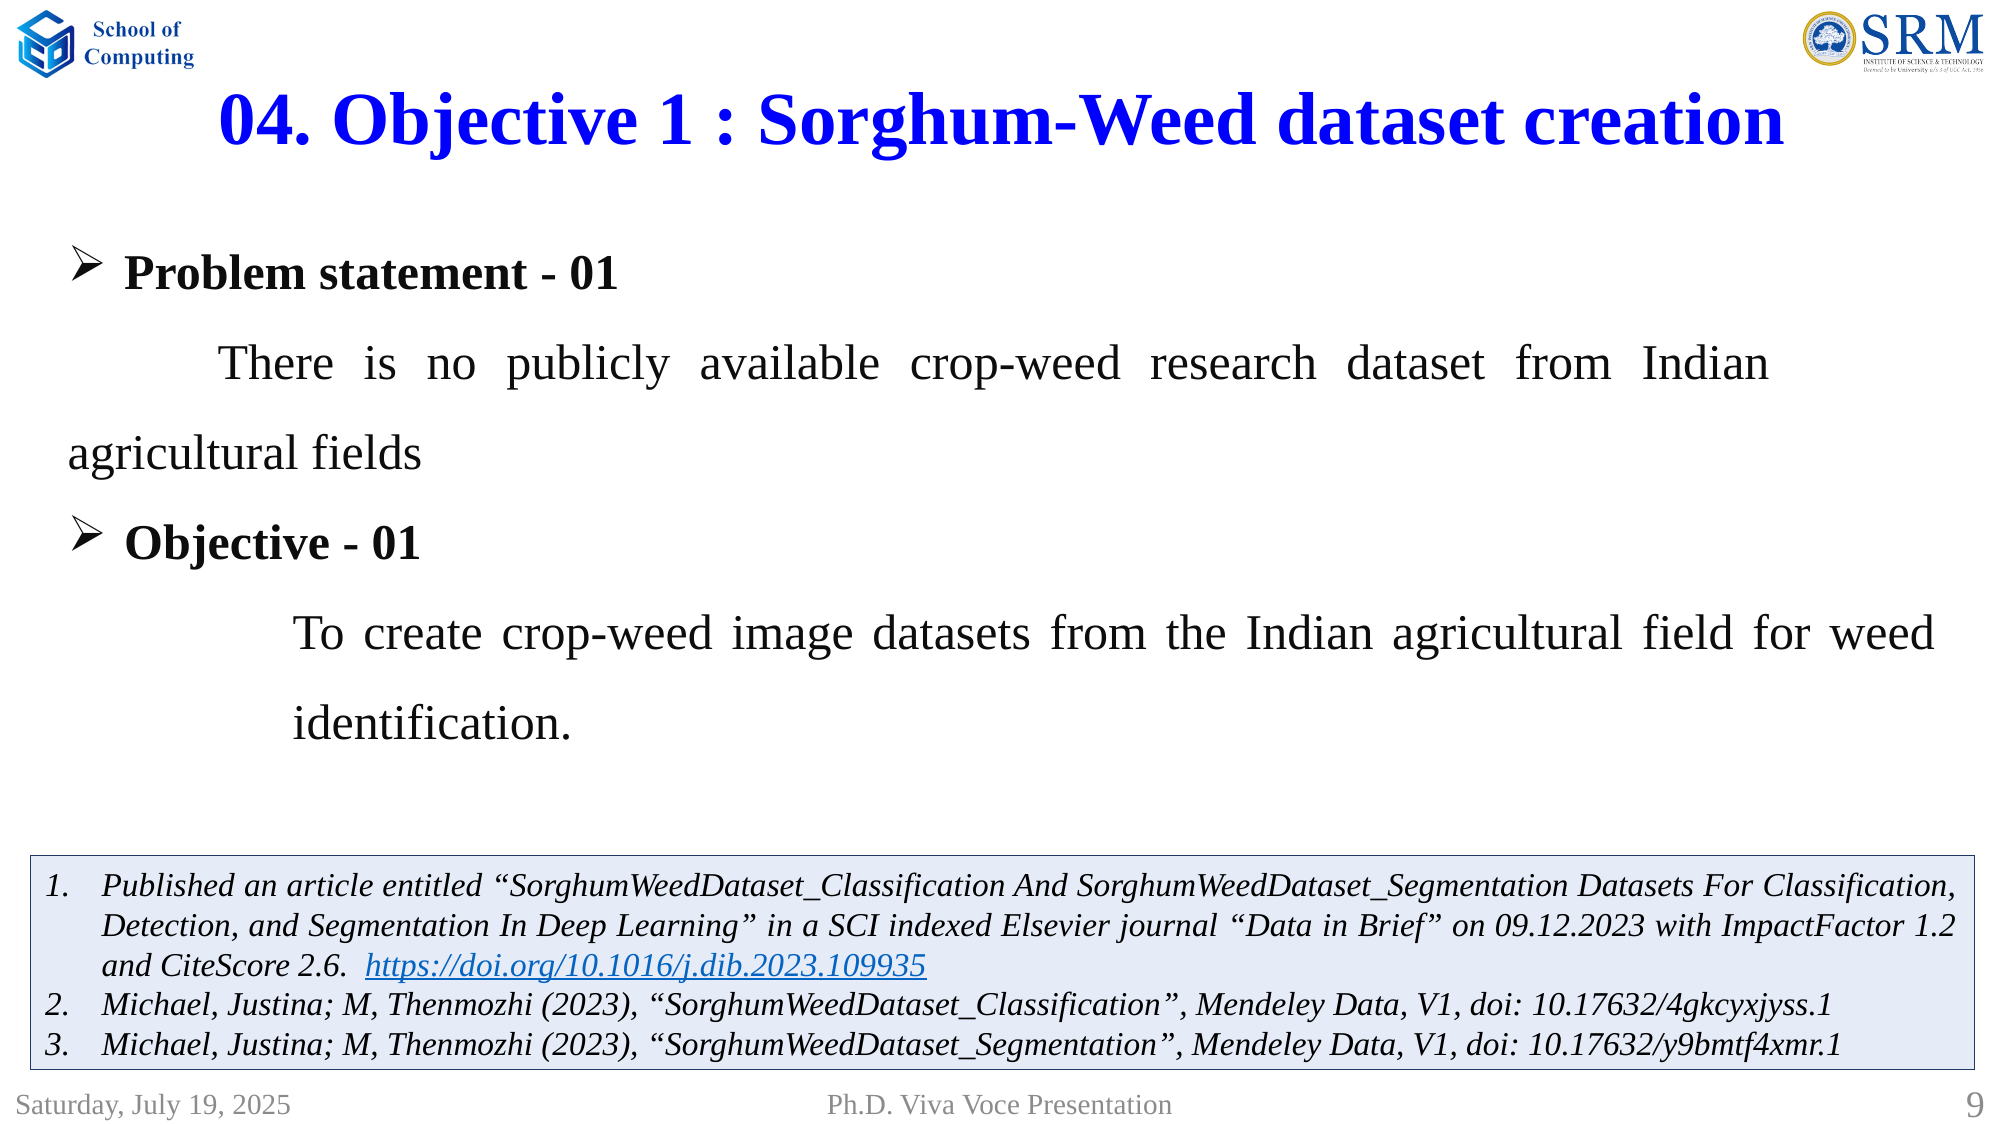

04. Objective 1 : Sorghum-Weed dataset creation
Problem statement - 01
	There is no publicly available crop-weed research dataset from Indian    	agricultural fields
Objective - 01
	To create crop-weed image datasets from the Indian agricultural field for weed 	identification.
Published an article entitled “SorghumWeedDataset_Classification And SorghumWeedDataset_Segmentation Datasets For Classification, Detection, and Segmentation In Deep Learning” in a SCI indexed Elsevier journal “Data in Brief” on 09.12.2023 with ImpactFactor 1.2 and CiteScore 2.6.  https://doi.org/10.1016/j.dib.2023.109935
Michael, Justina; M, Thenmozhi (2023), “SorghumWeedDataset_Classification”, Mendeley Data, V1, doi: 10.17632/4gkcyxjyss.1
Michael, Justina; M, Thenmozhi (2023), “SorghumWeedDataset_Segmentation”, Mendeley Data, V1, doi: 10.17632/y9bmtf4xmr.1
Saturday, July 19, 2025
9
Ph.D. Viva Voce Presentation